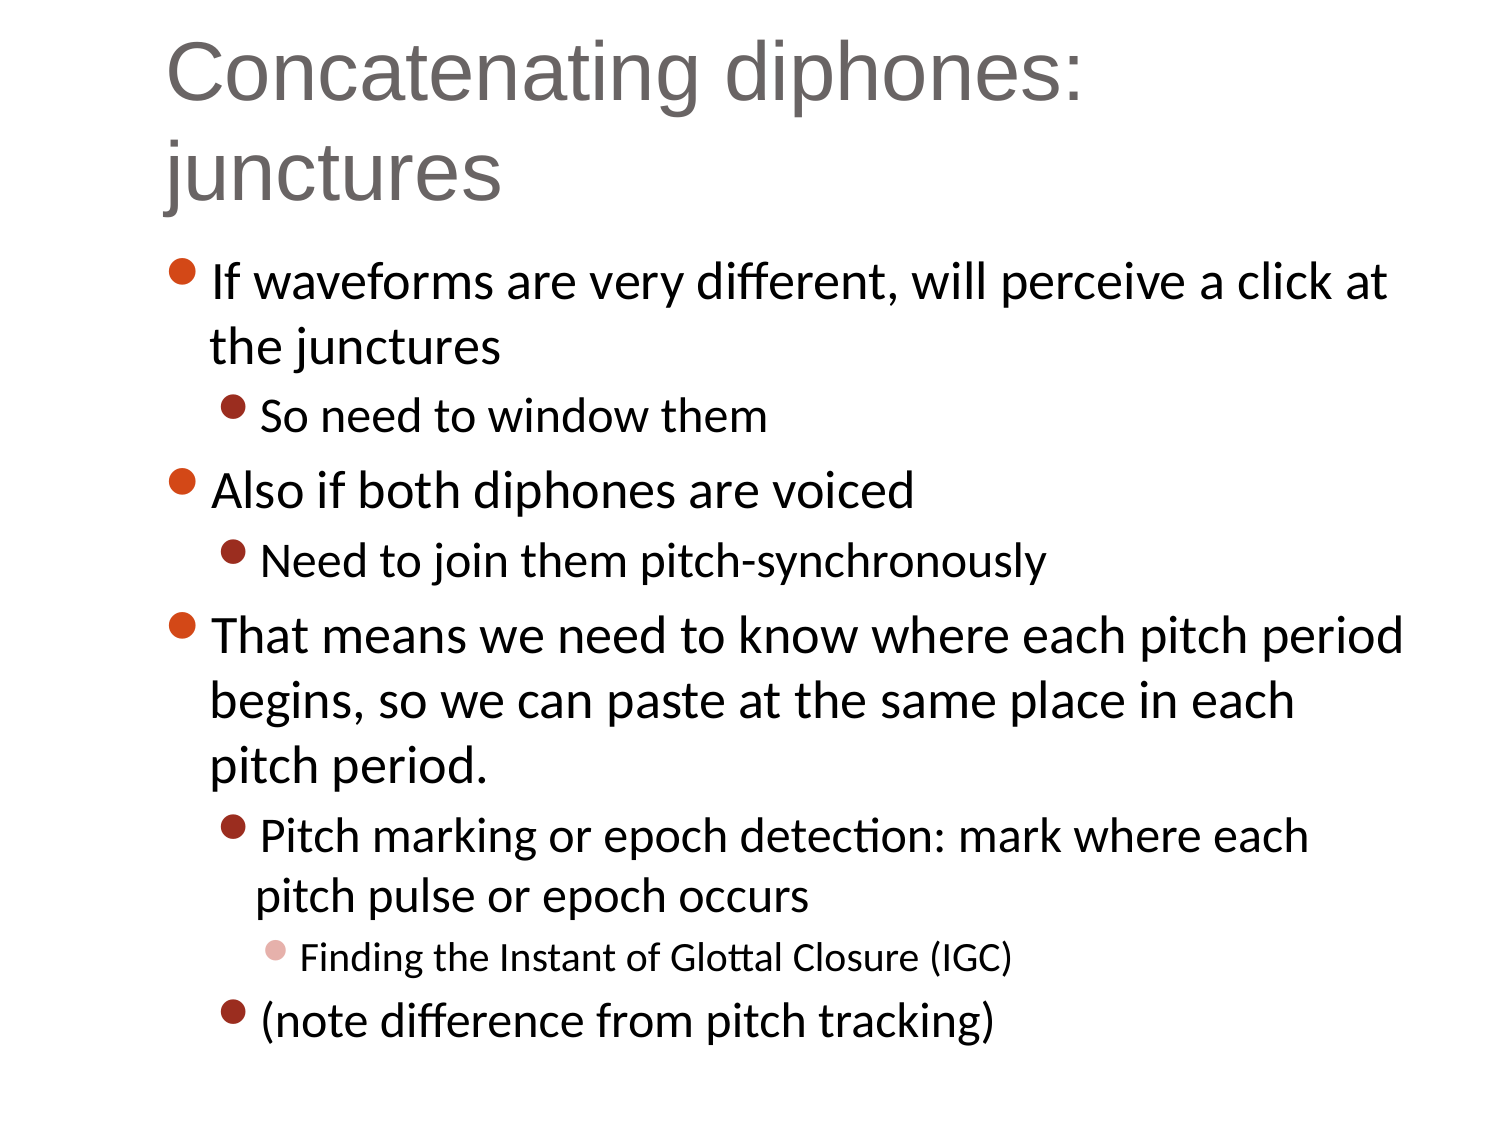

# Concatenating diphones: junctures
If waveforms are very different, will perceive a click at the junctures
So need to window them
Also if both diphones are voiced
Need to join them pitch-synchronously
That means we need to know where each pitch period begins, so we can paste at the same place in each pitch period.
Pitch marking or epoch detection: mark where each pitch pulse or epoch occurs
Finding the Instant of Glottal Closure (IGC)
(note difference from pitch tracking)